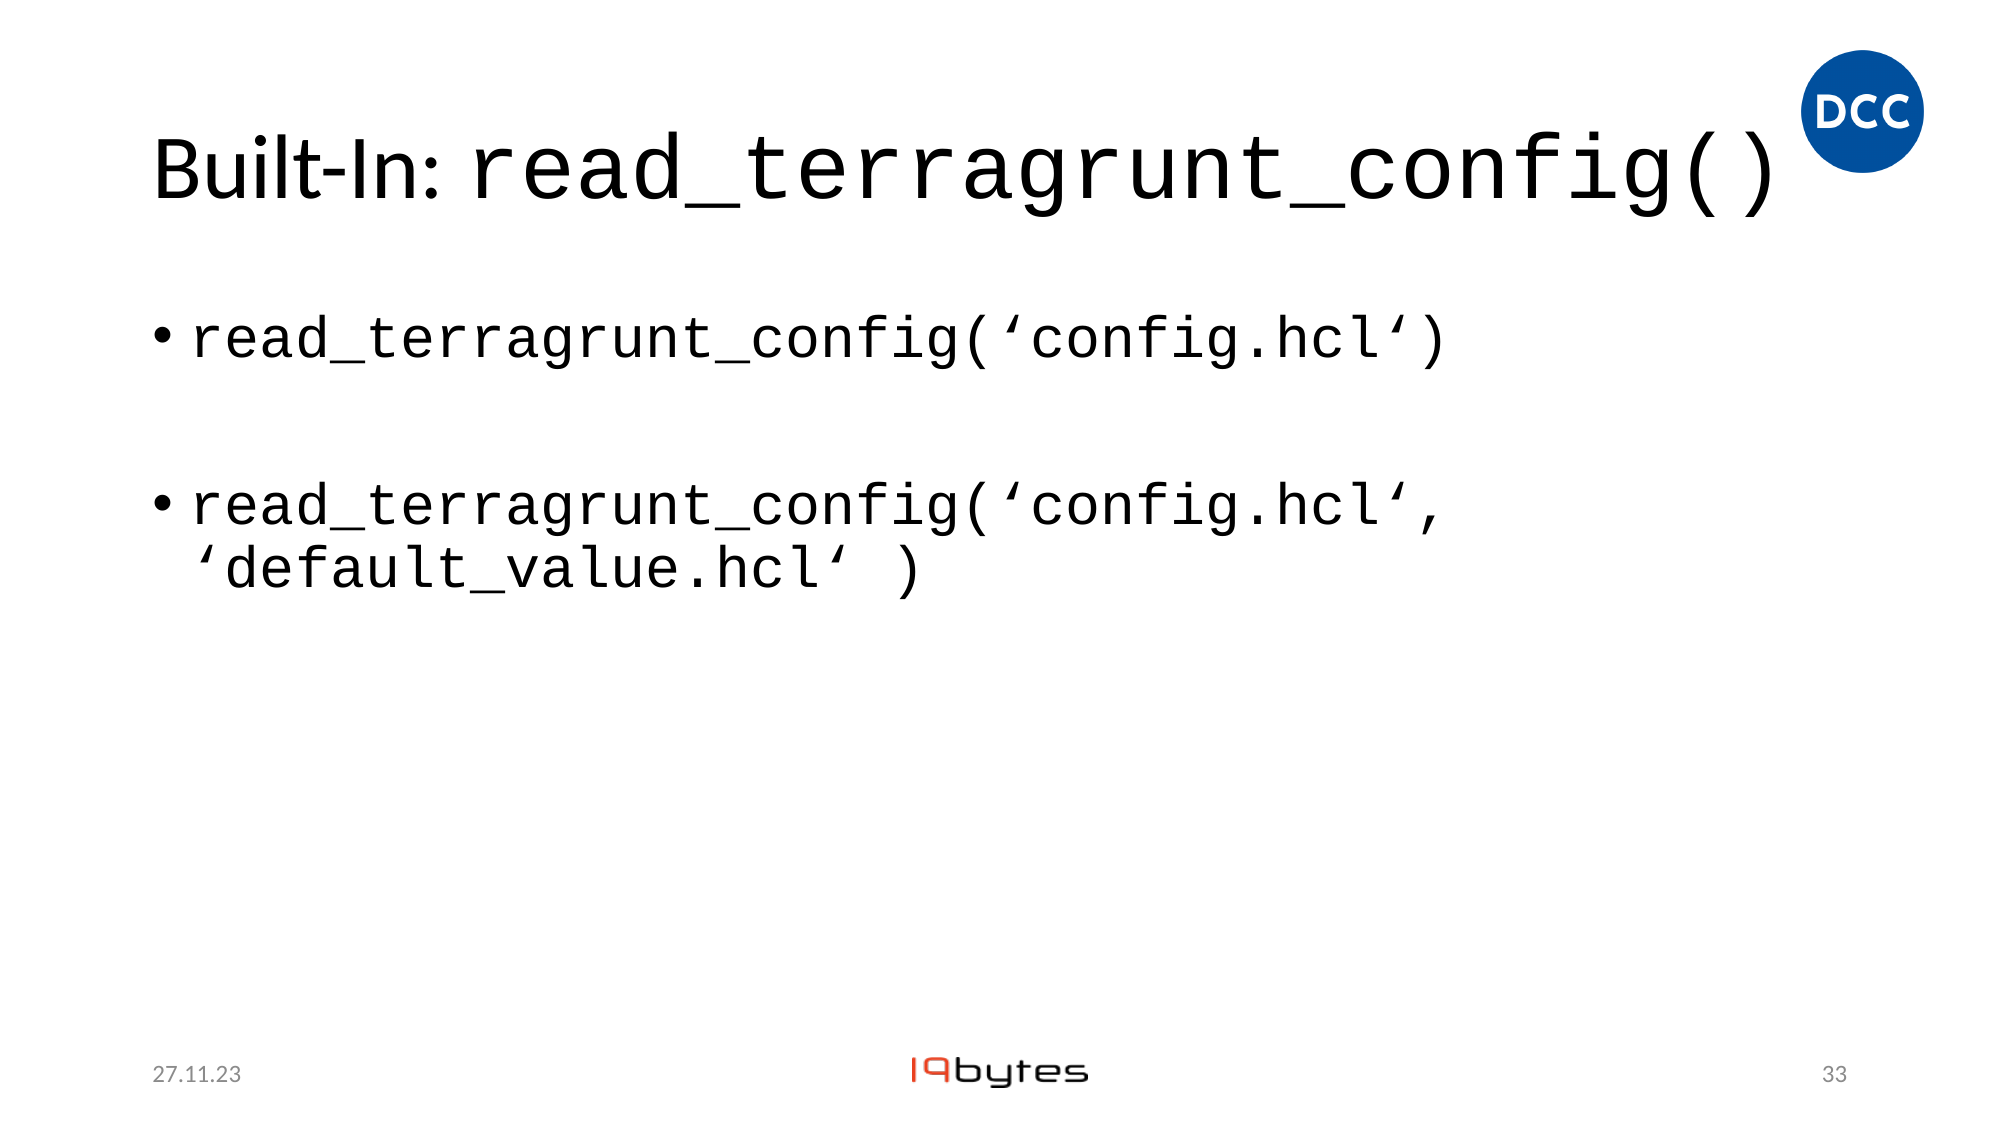

# Built-In: read_terragrunt_config()
read_terragrunt_config(‘config.hcl‘)

read_terragrunt_config(‘config.hcl‘, ‘default_value.hcl‘ )
27.11.23
33